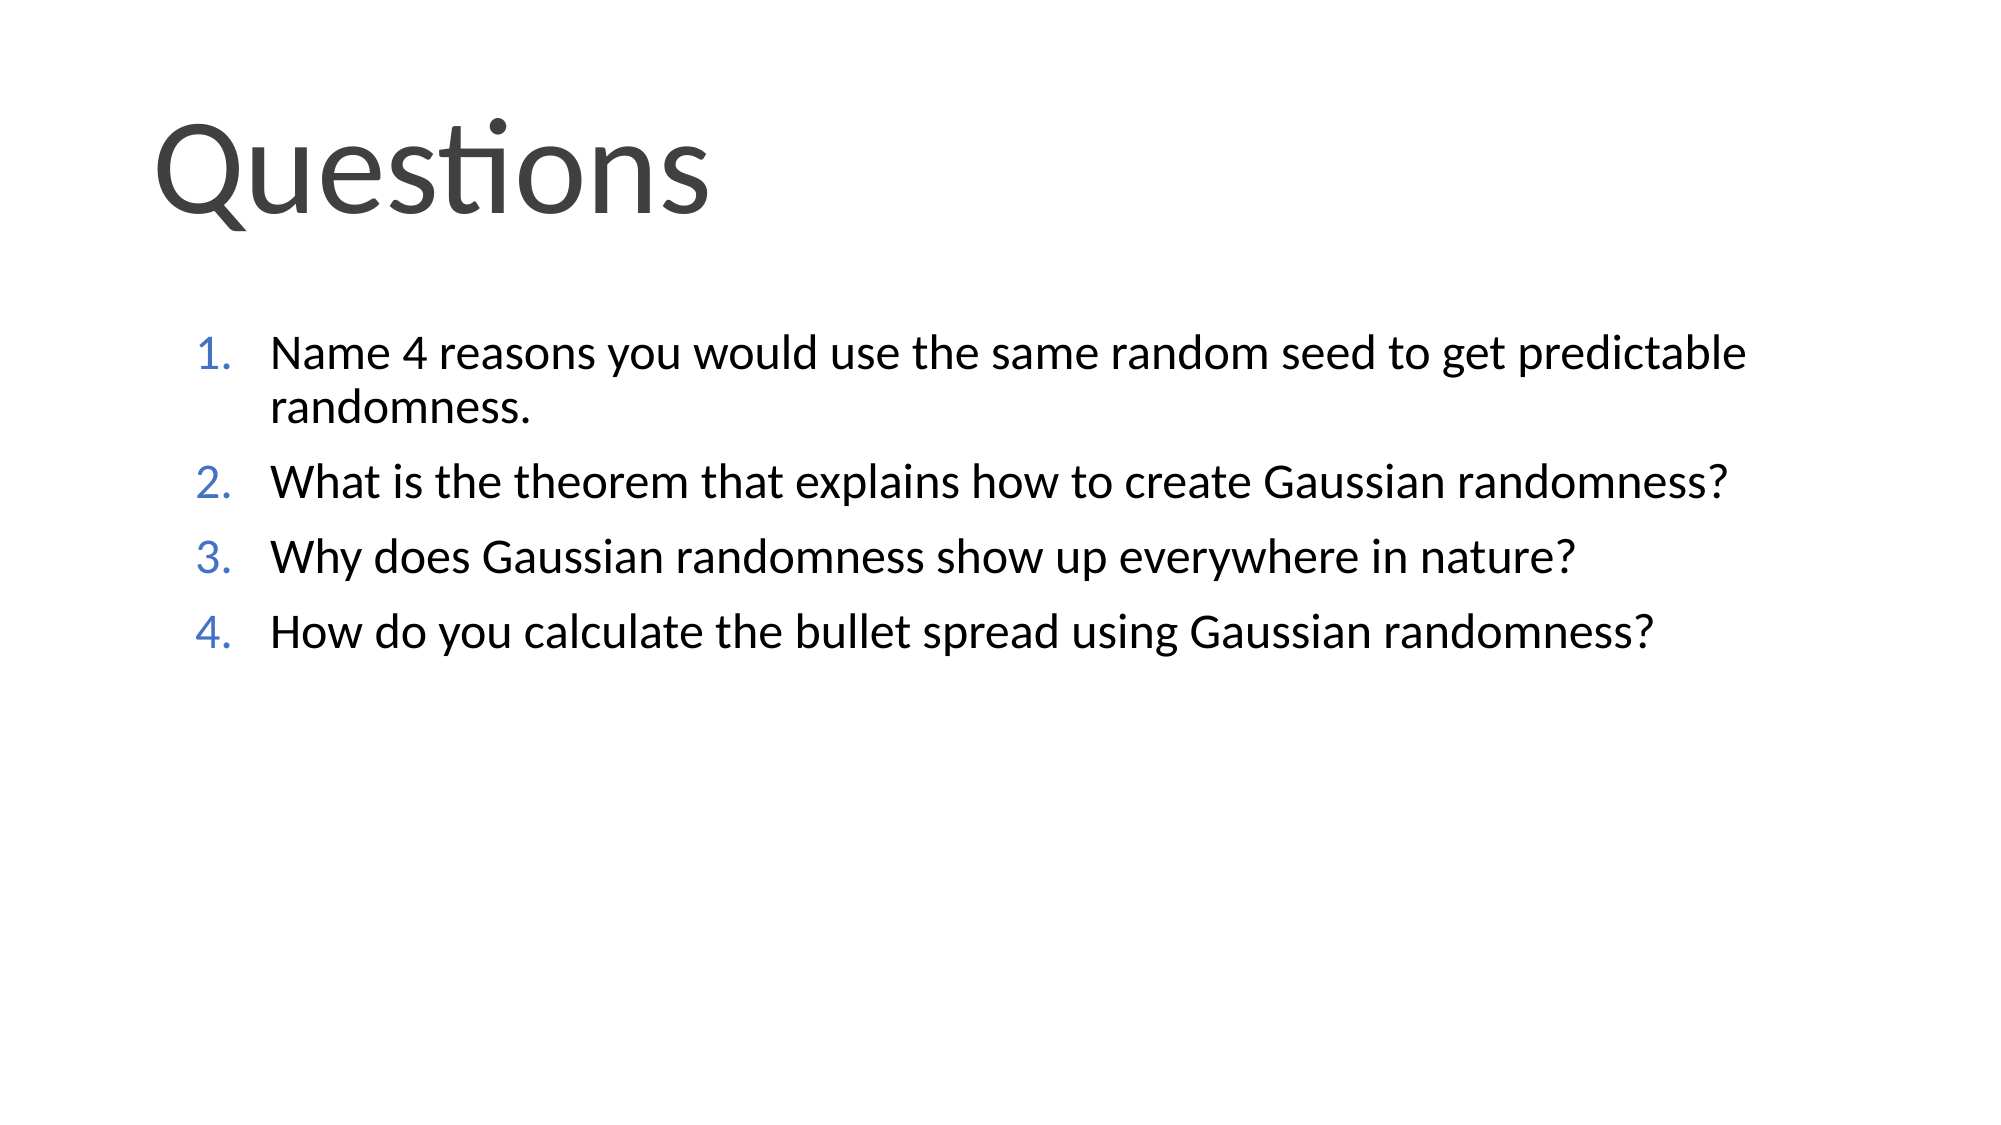

# Questions
Name 4 reasons you would use the same random seed to get predictable randomness.
What is the theorem that explains how to create Gaussian randomness?
Why does Gaussian randomness show up everywhere in nature?
How do you calculate the bullet spread using Gaussian randomness?